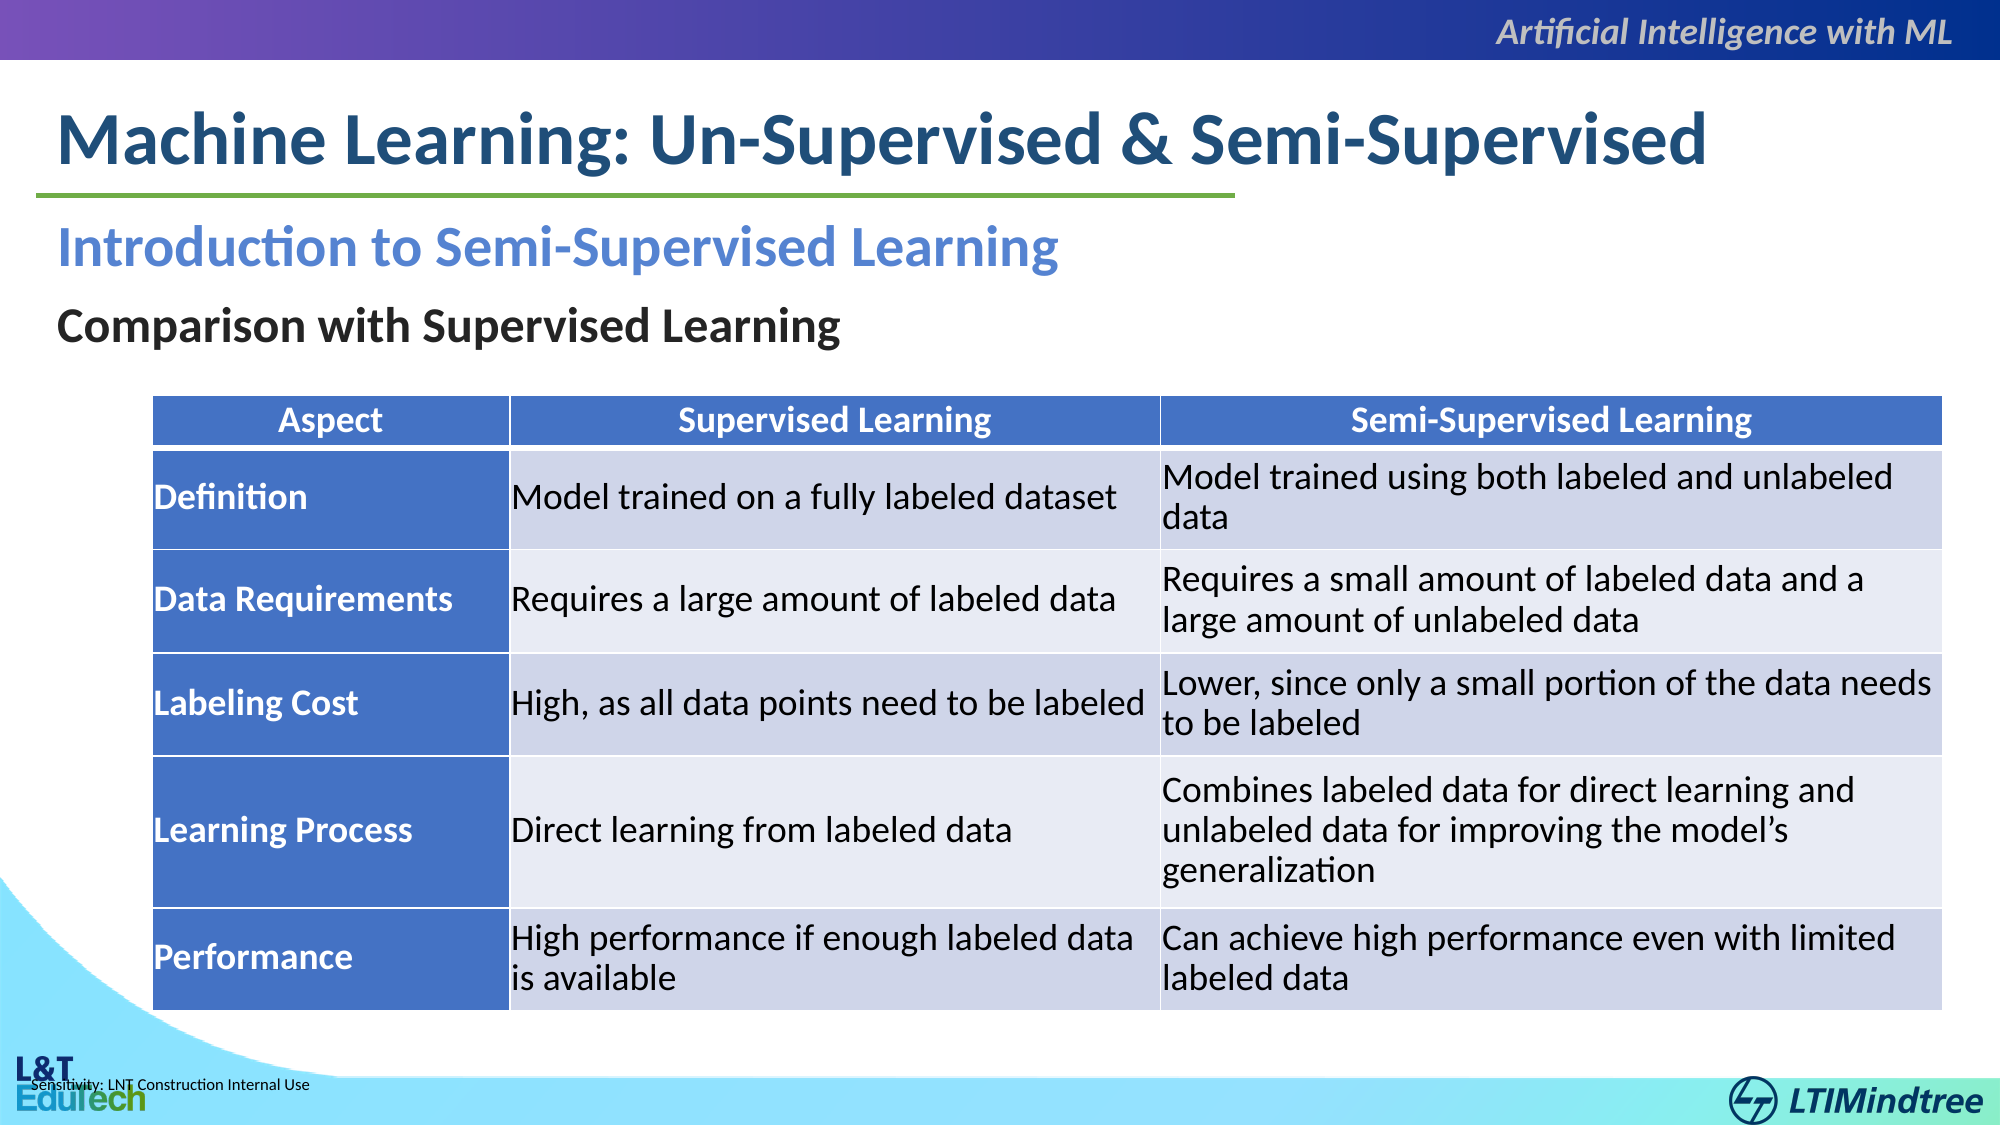

Artificial Intelligence with ML
Machine Learning: Un-Supervised & Semi-Supervised
Introduction to Semi-Supervised Learning
Comparison with Supervised Learning
| Aspect | Supervised Learning | Semi-Supervised Learning |
| --- | --- | --- |
| Definition | Model trained on a fully labeled dataset | Model trained using both labeled and unlabeled data |
| Data Requirements | Requires a large amount of labeled data | Requires a small amount of labeled data and a large amount of unlabeled data |
| Labeling Cost | High, as all data points need to be labeled | Lower, since only a small portion of the data needs to be labeled |
| Learning Process | Direct learning from labeled data | Combines labeled data for direct learning and unlabeled data for improving the model’s generalization |
| Performance | High performance if enough labeled data is available | Can achieve high performance even with limited labeled data |